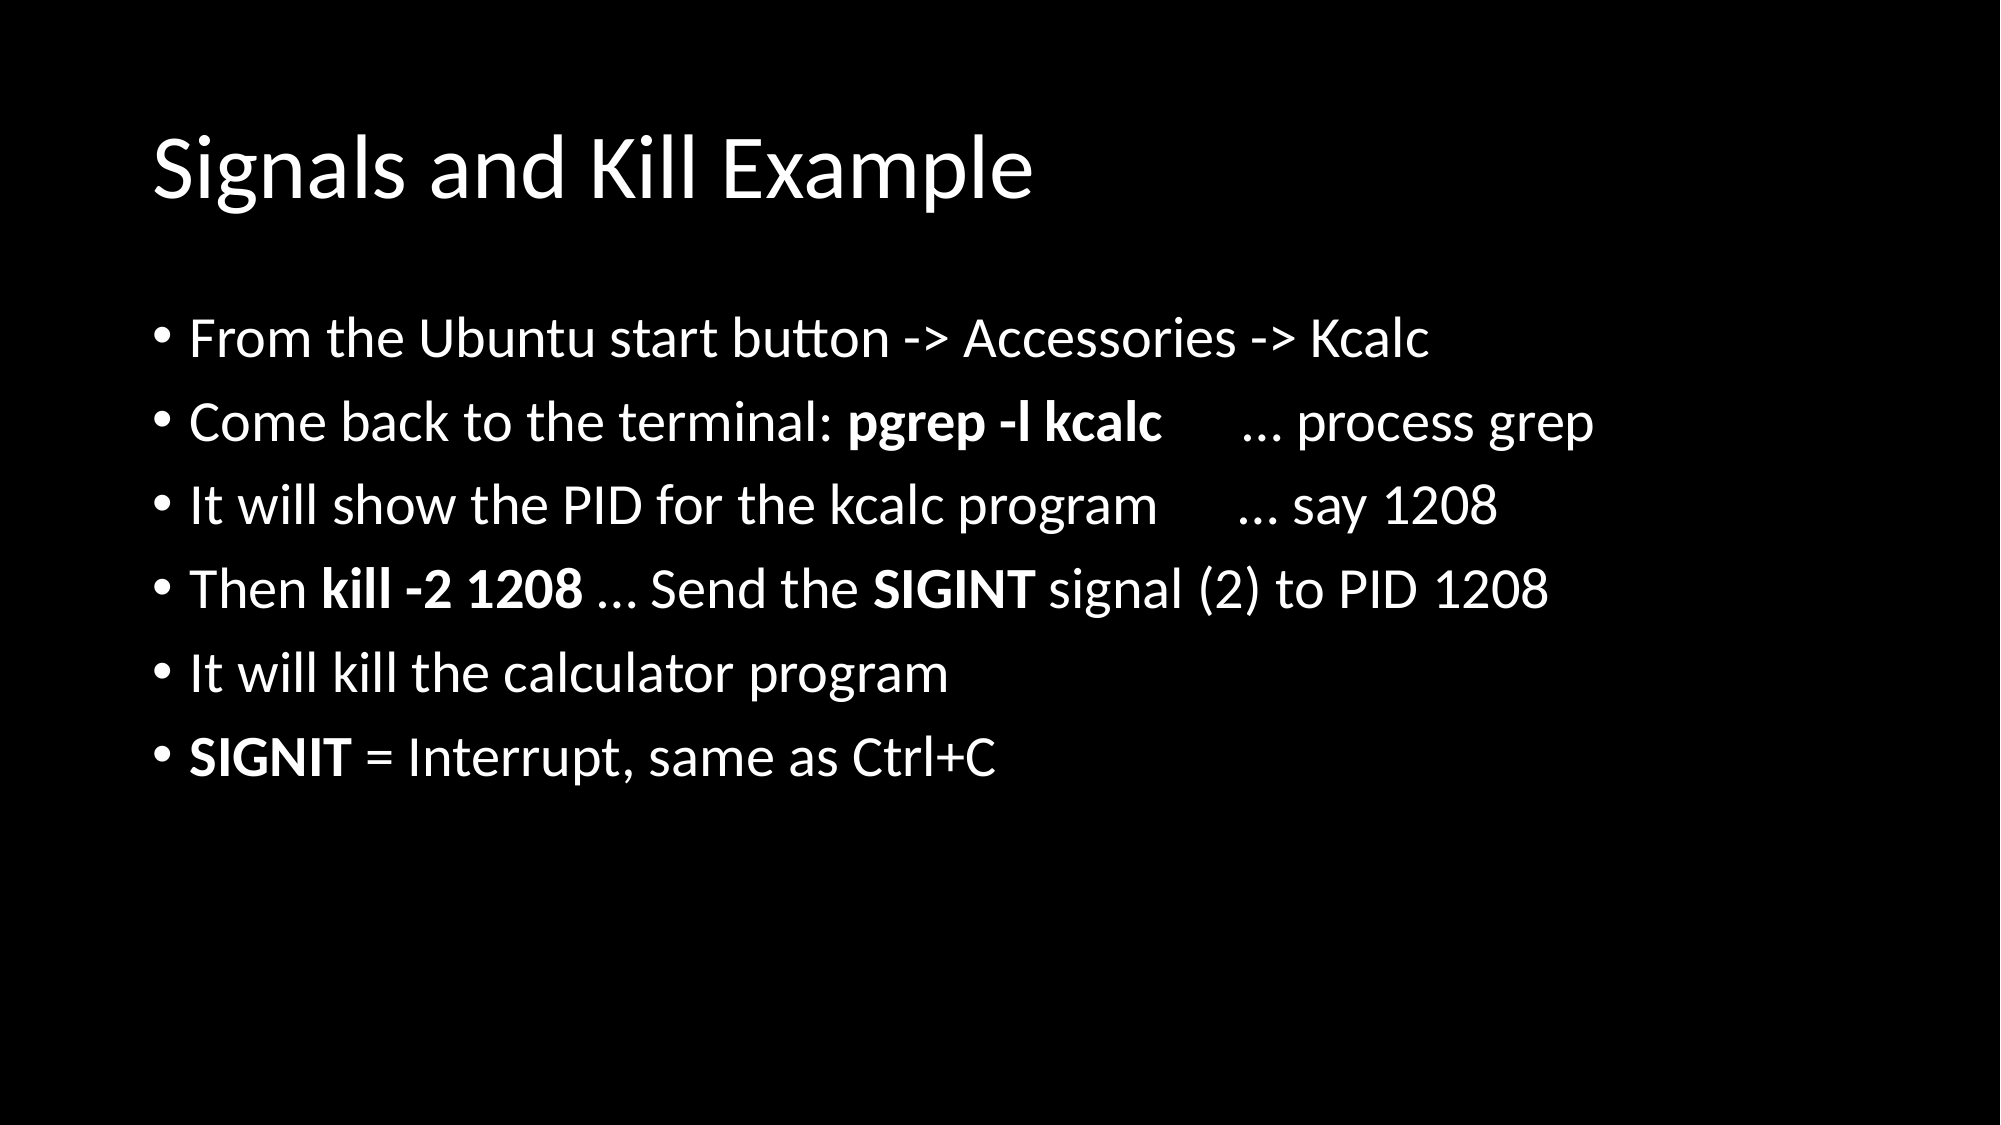

# Signals and Kill Example
From the Ubuntu start button -> Accessories -> Kcalc
Come back to the terminal: pgrep -l kcalc      … process grep
It will show the PID for the kcalc program      … say 1208
Then kill -2 1208 … Send the SIGINT signal (2) to PID 1208
It will kill the calculator program
SIGNIT = Interrupt, same as Ctrl+C